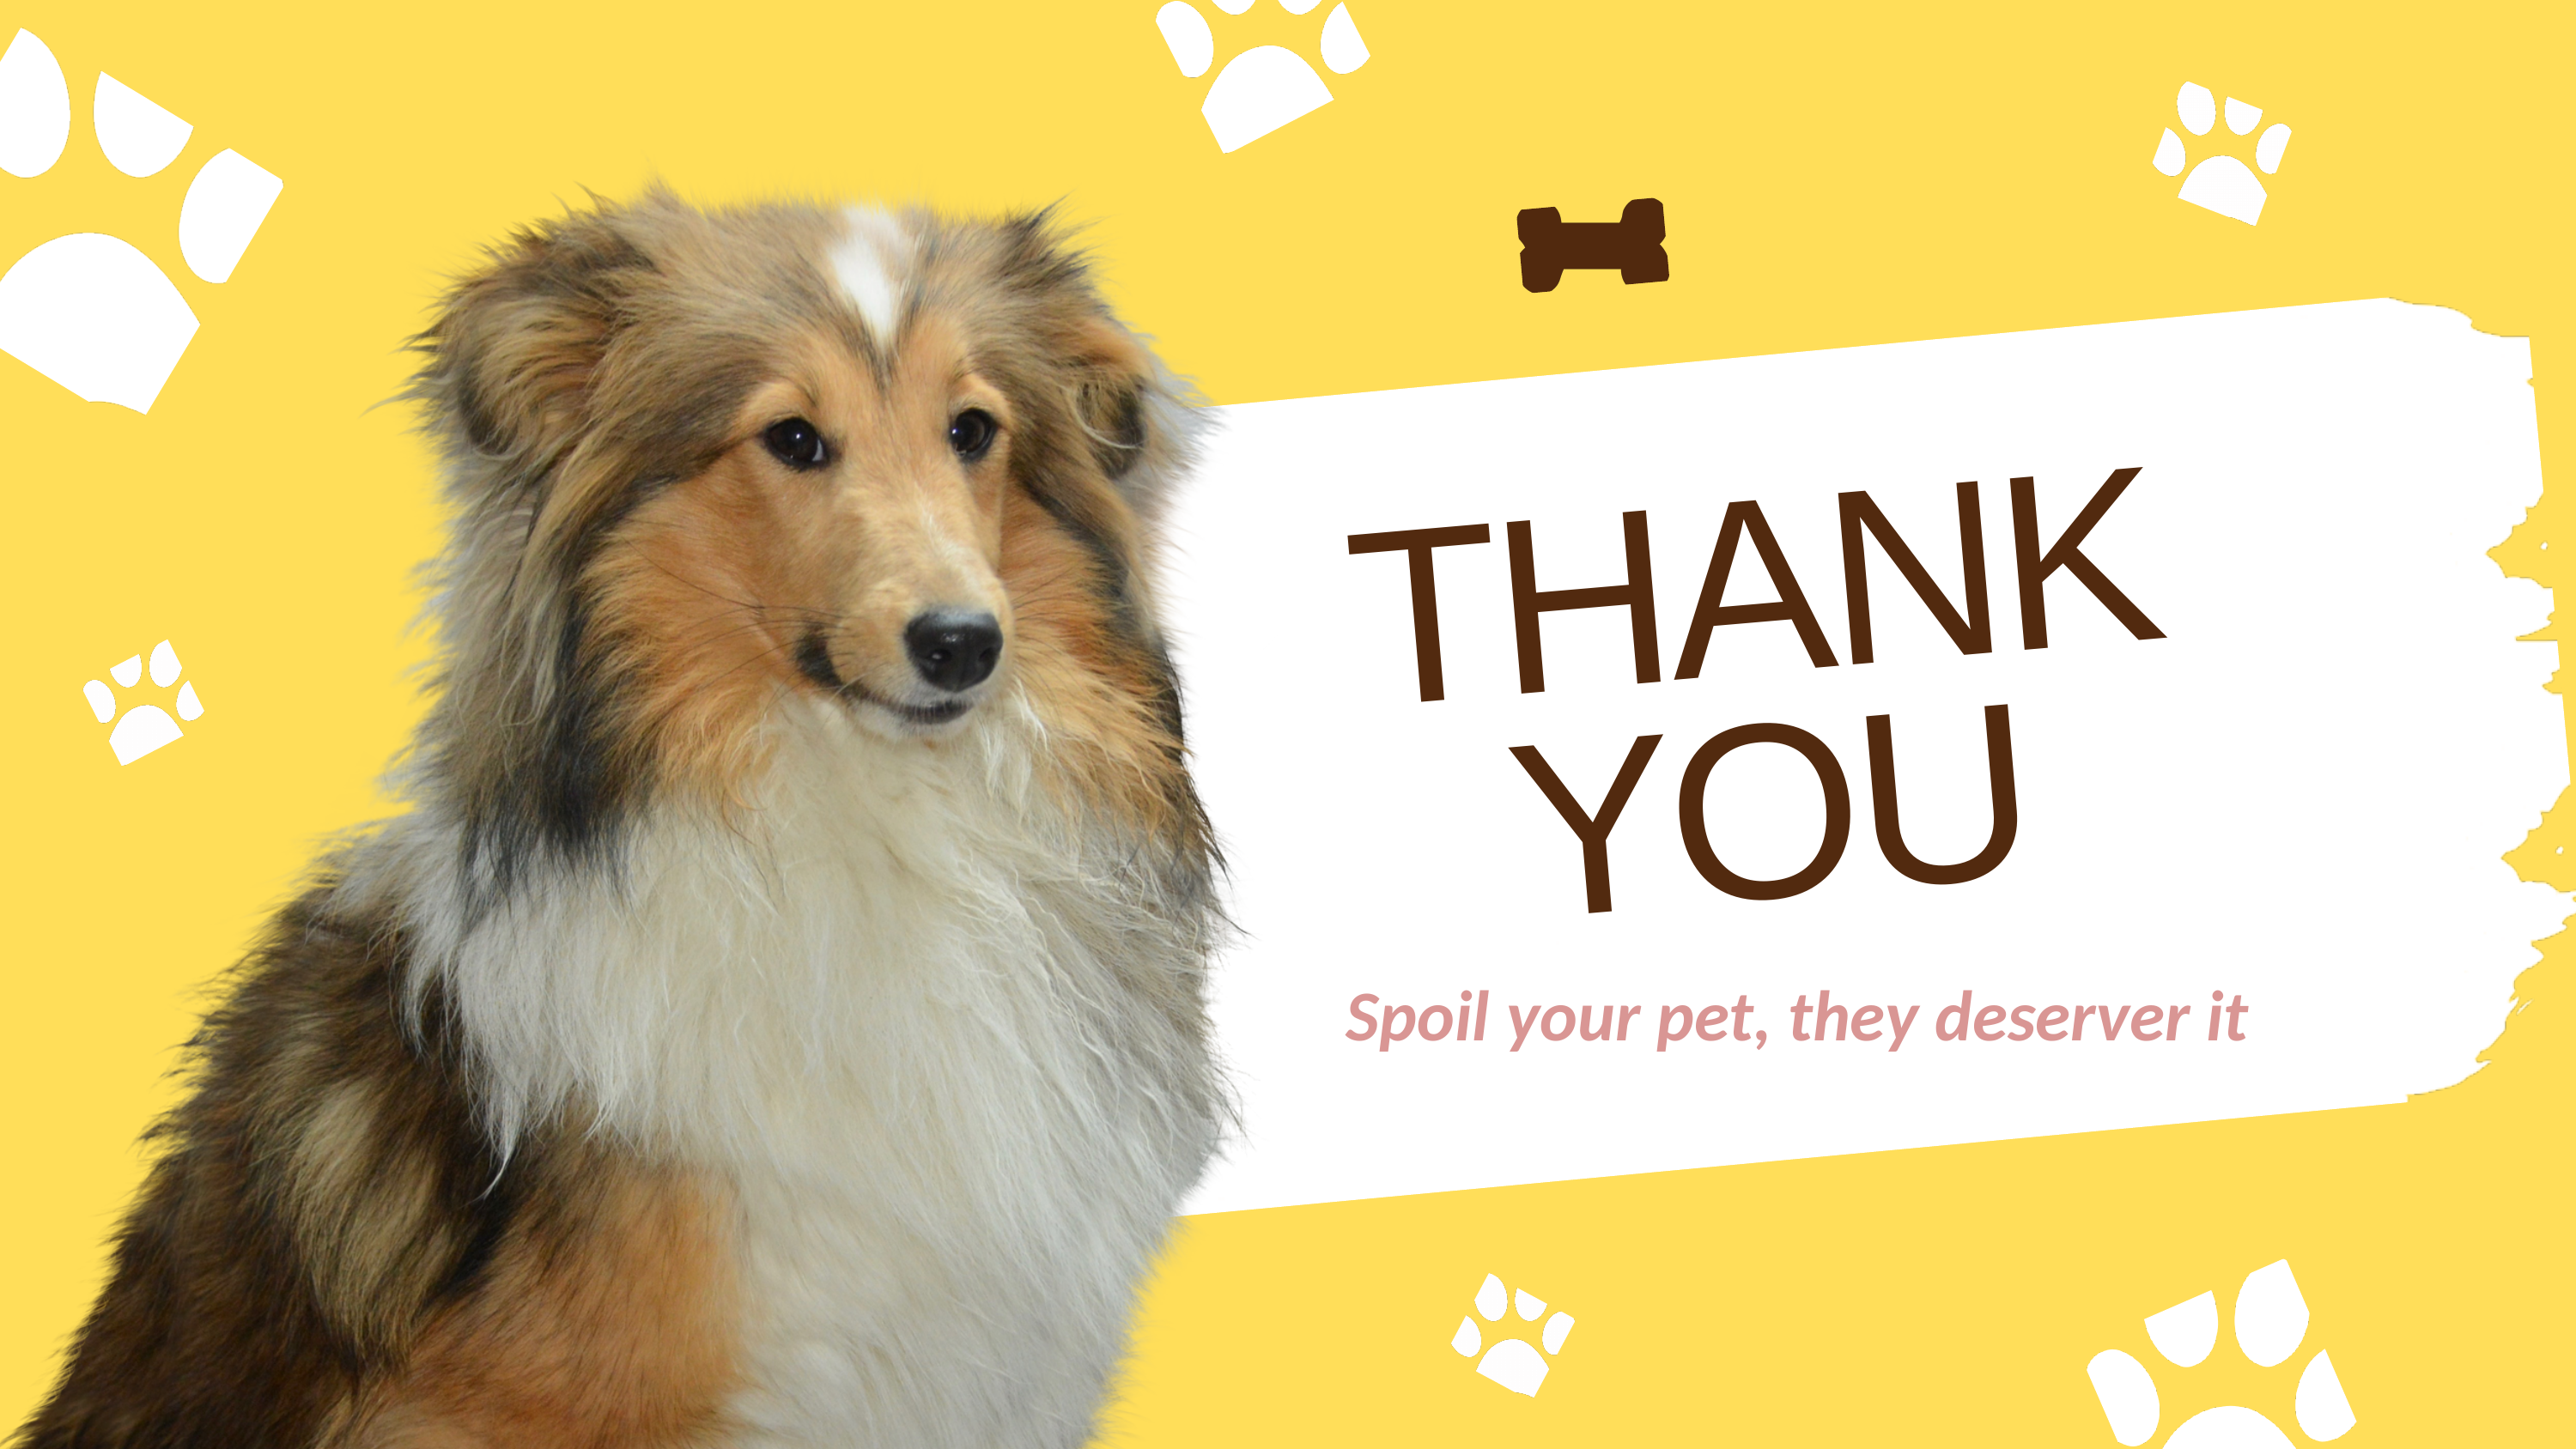

THANK YOU

Spoil your pet, they deserver it